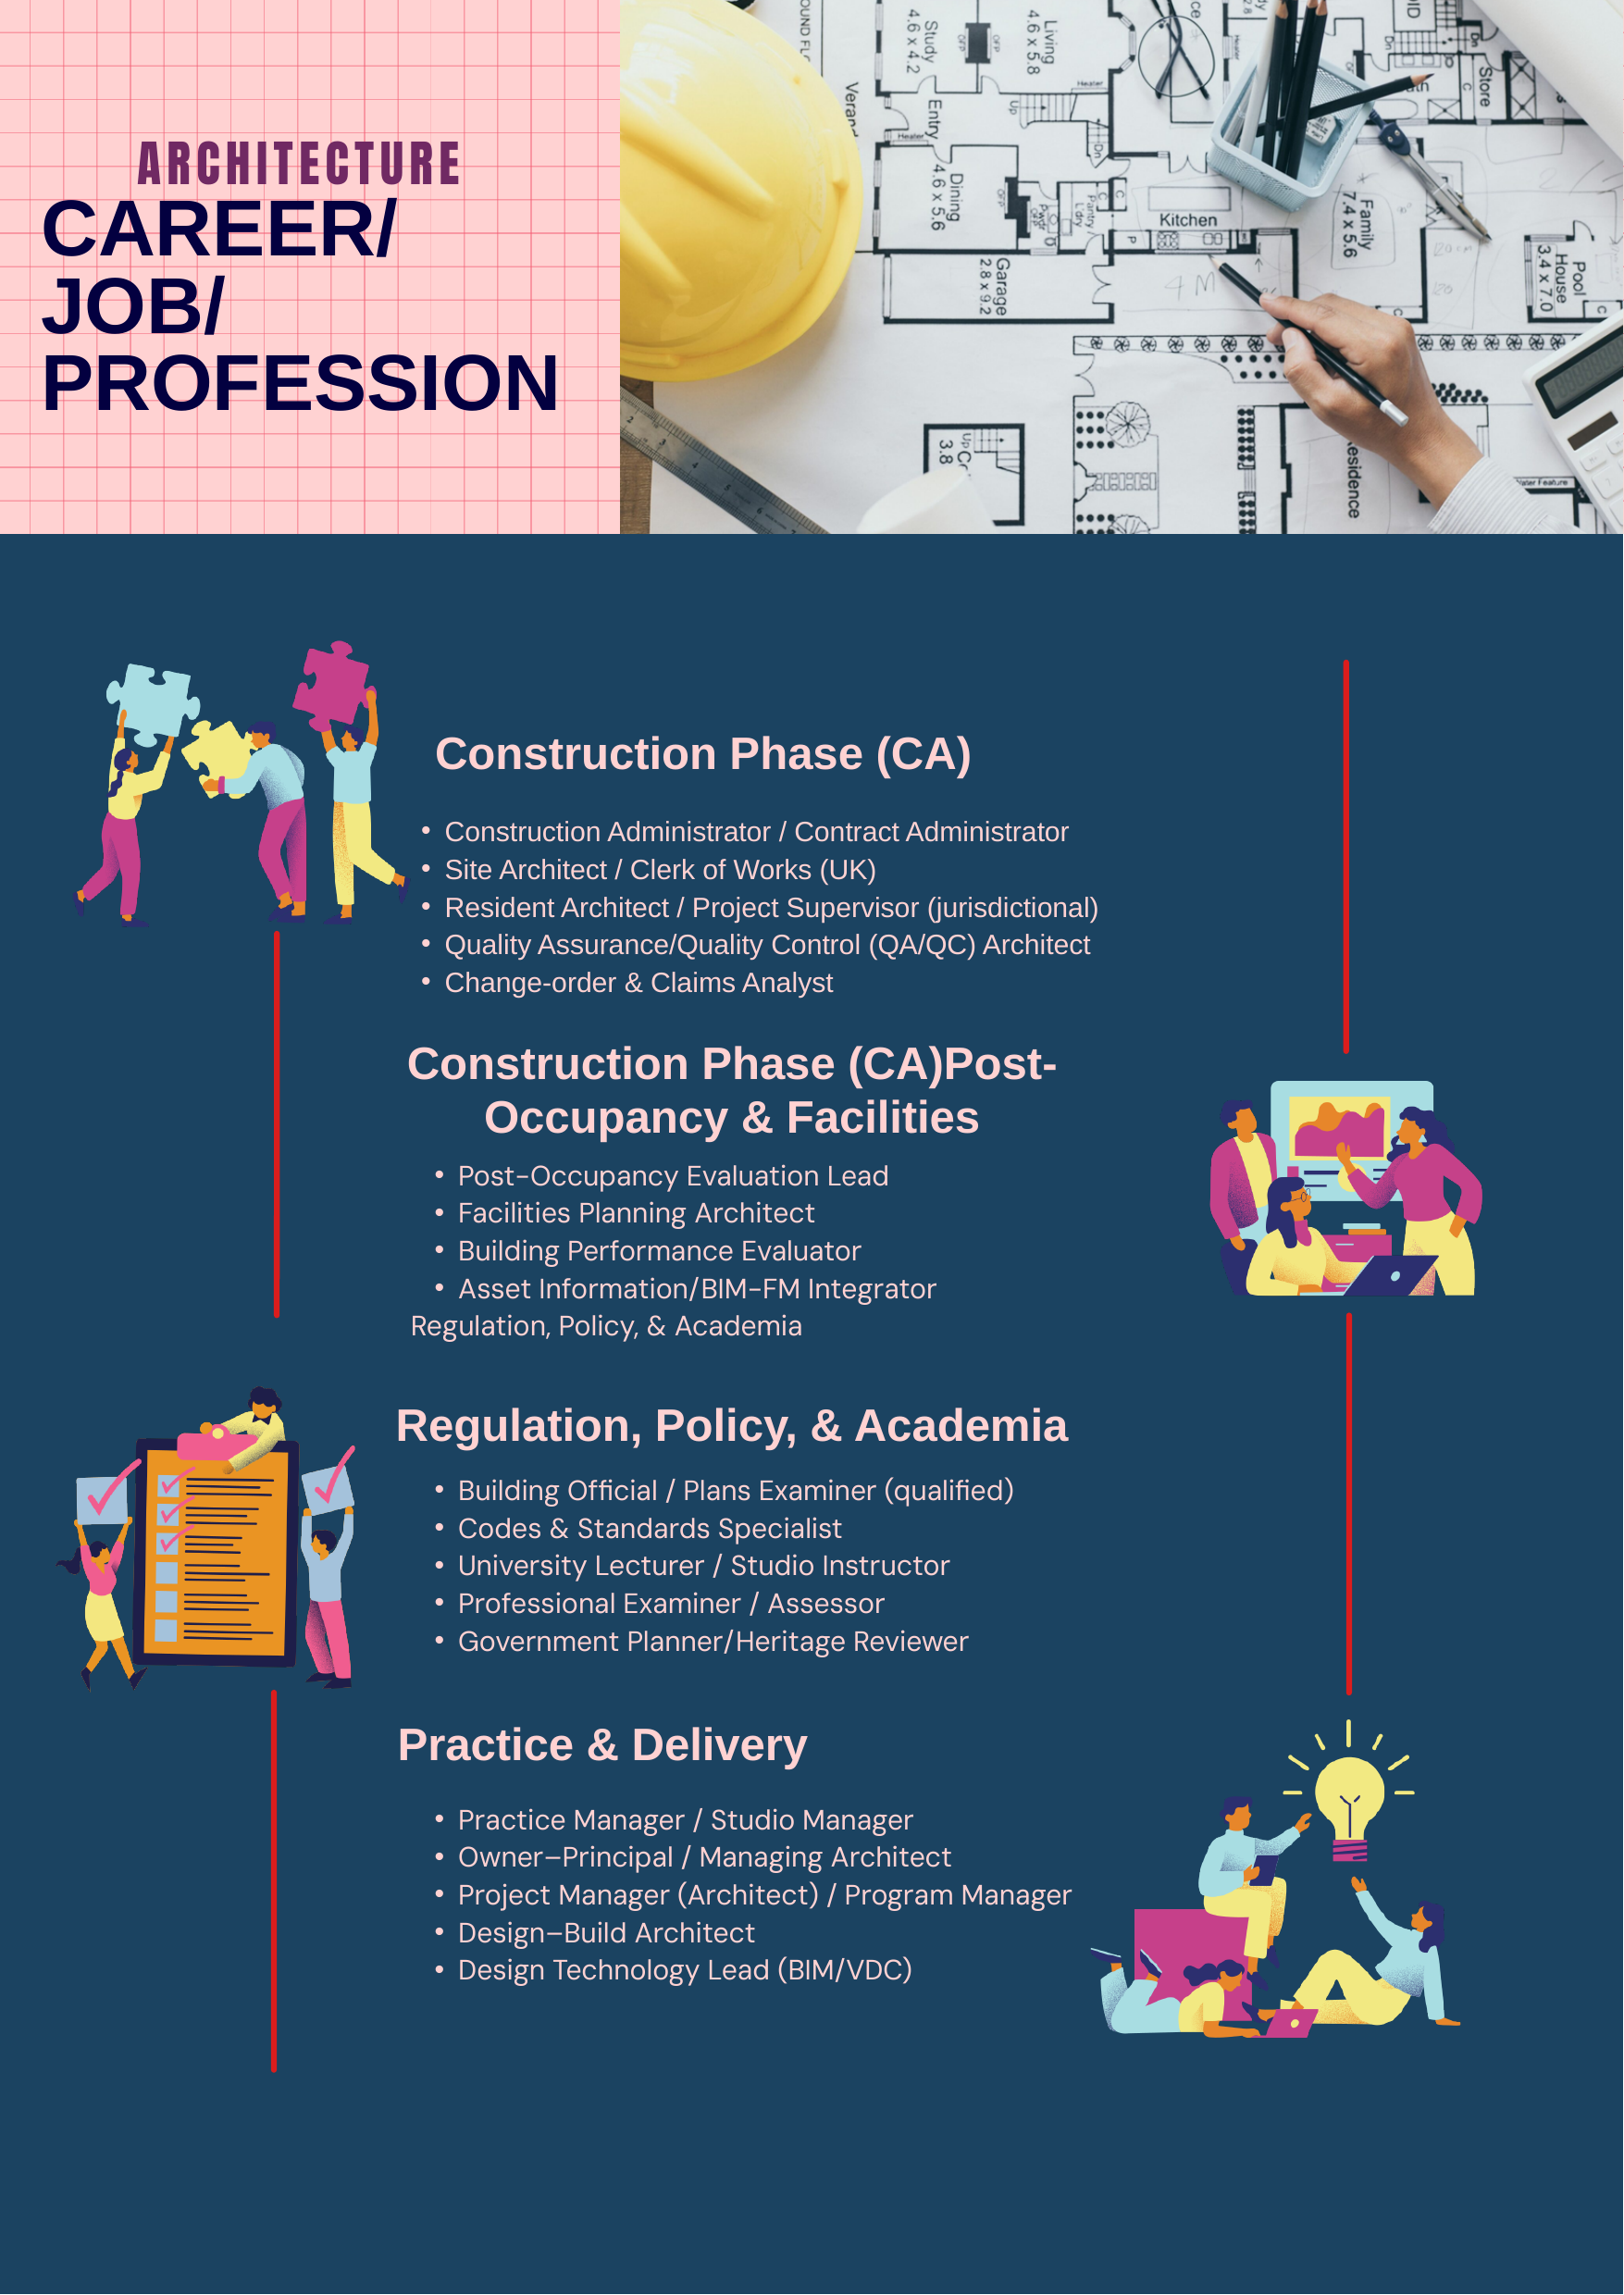

ARCHITECTURE
CAREER/JOB/PROFESSION

Construction Phase (CA)

Construction Administrator / Contract Administrator
Site Architect / Clerk of Works (UK)
Resident Architect / Project Supervisor (jurisdictional)
Quality Assurance/Quality Control (QA/QC) Architect
Change-order & Claims Analyst

Construction Phase (CA)Post-Occupancy & Facilities

Post-Occupancy Evaluation Lead
Facilities Planning Architect
Building Performance Evaluator
Asset Information/BIM-FM Integrator
Regulation, Policy, & Academia

Regulation, Policy, & Academia
Building Official / Plans Examiner (qualified)
Codes & Standards Specialist
University Lecturer / Studio Instructor
Professional Examiner / Assessor
Government Planner/Heritage Reviewer

Practice & Delivery

Practice Manager / Studio Manager
Owner–Principal / Managing Architect
Project Manager (Architect) / Program Manager
Design–Build Architect
Design Technology Lead (BIM/VDC)